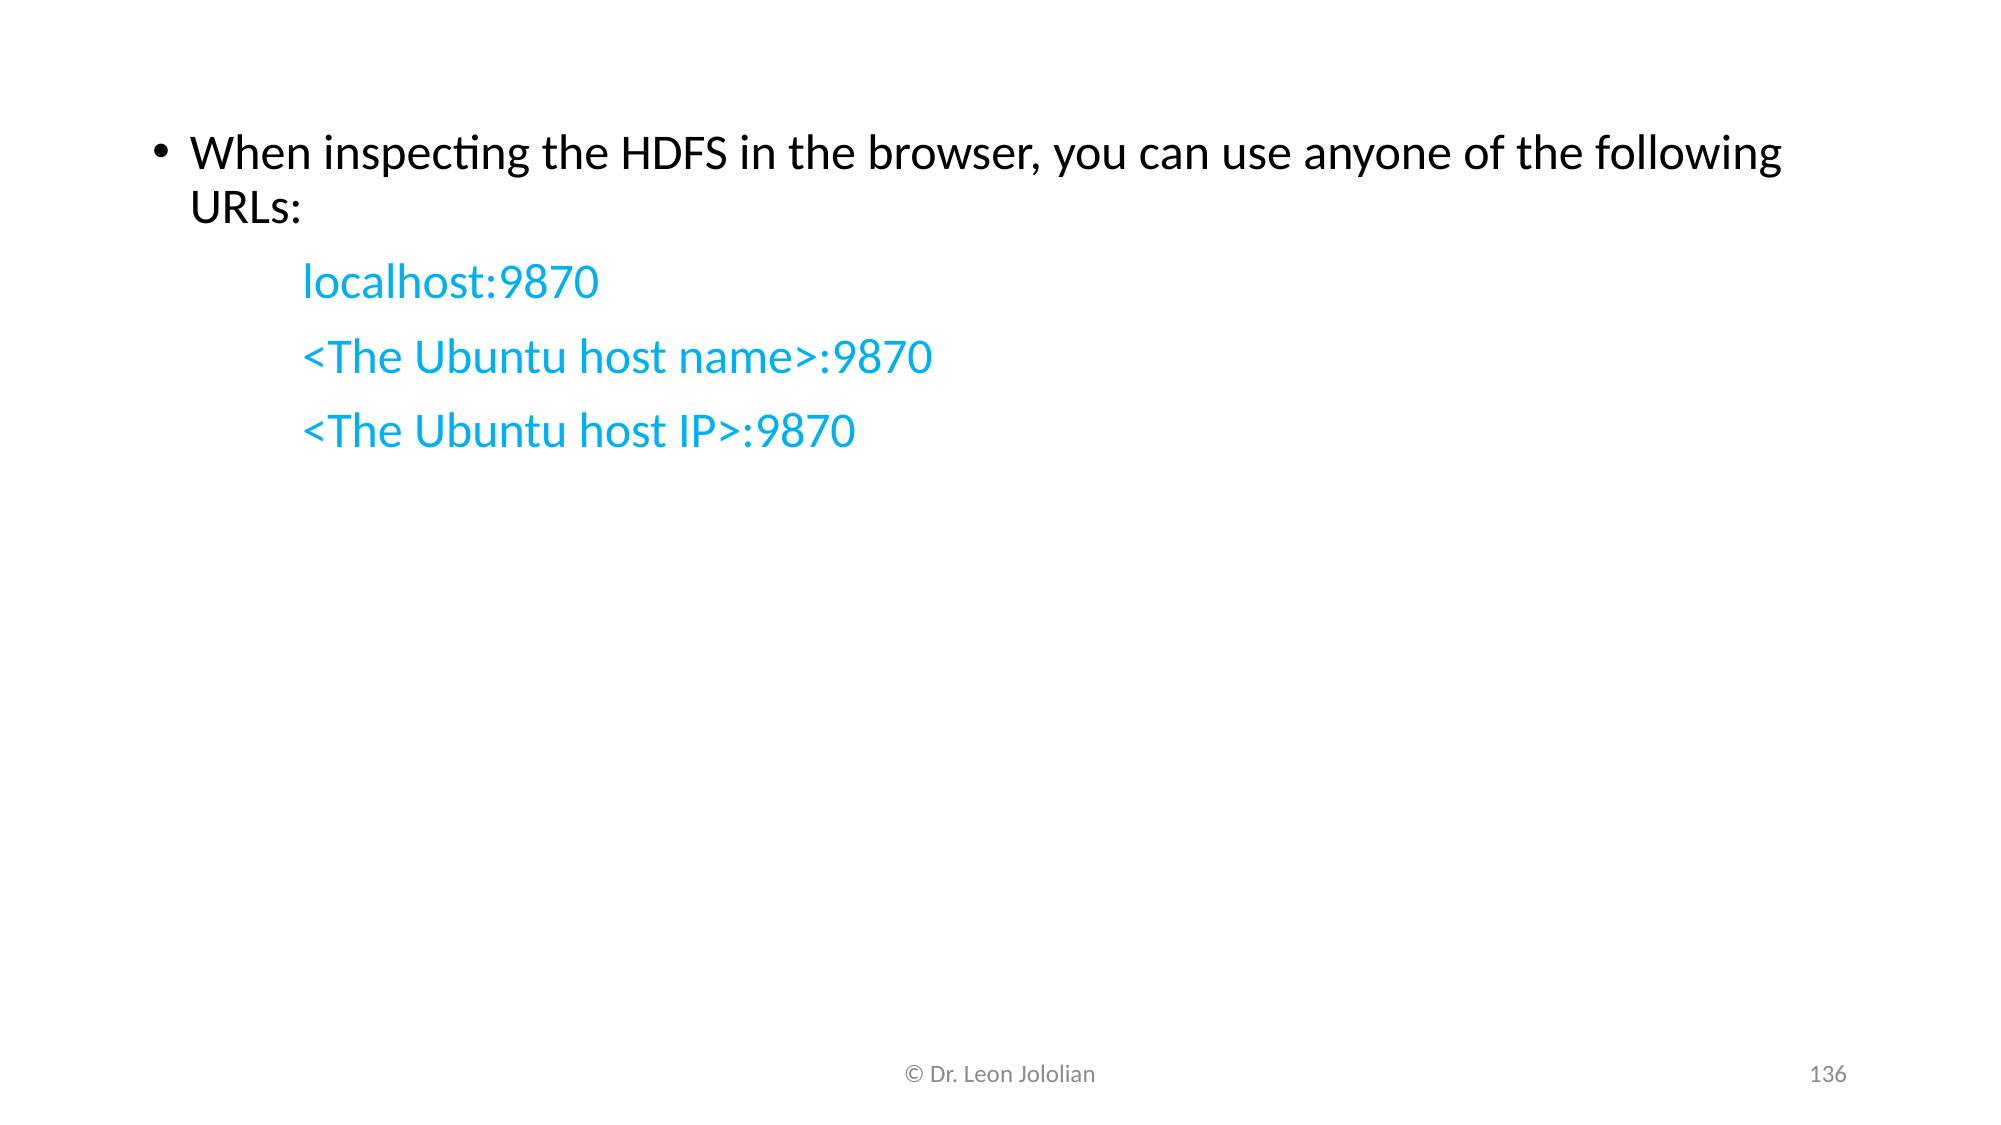

When inspecting the HDFS in the browser, you can use anyone of the following URLs:
	localhost:9870
	<The Ubuntu host name>:9870
	<The Ubuntu host IP>:9870
© Dr. Leon Jololian
136